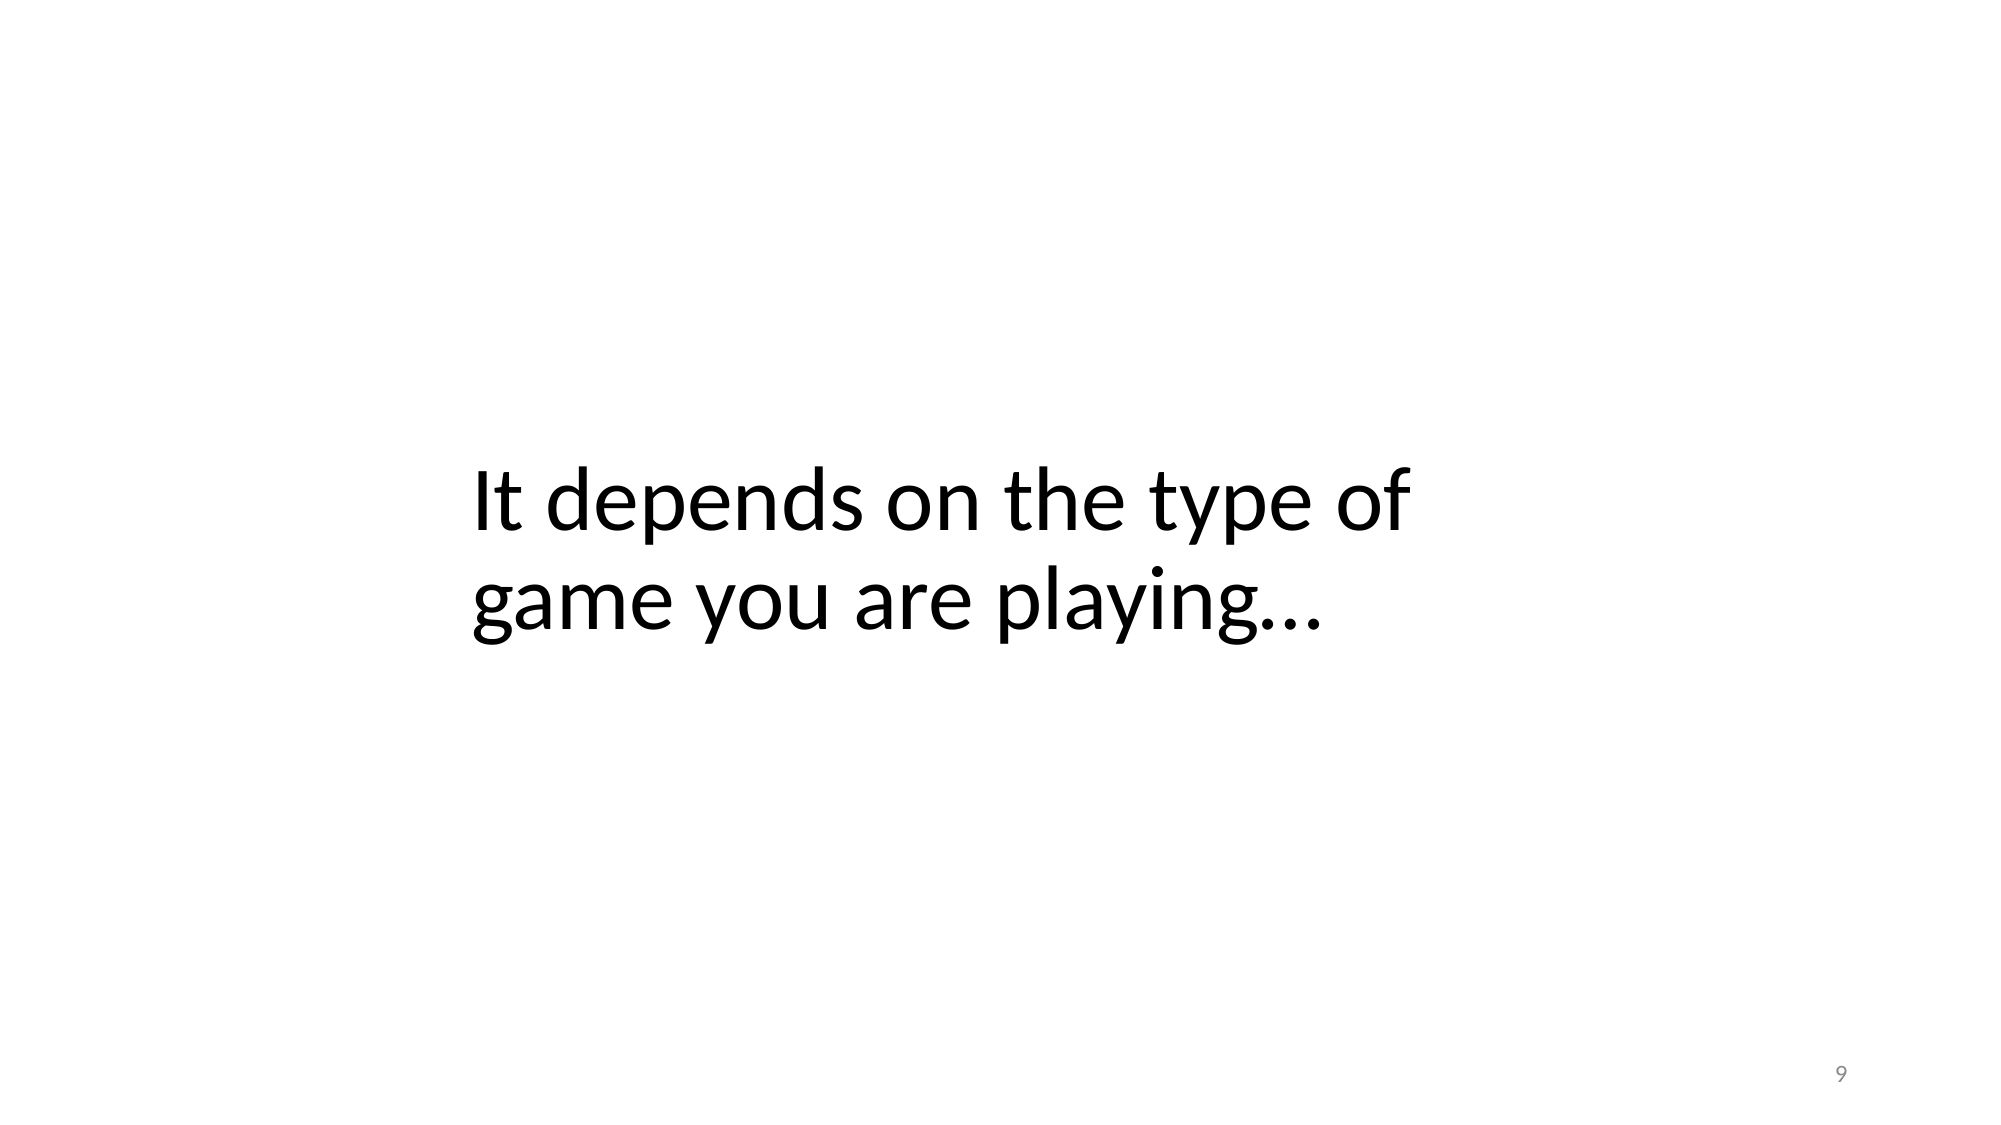

# It depends on the type of game you are playing…
9